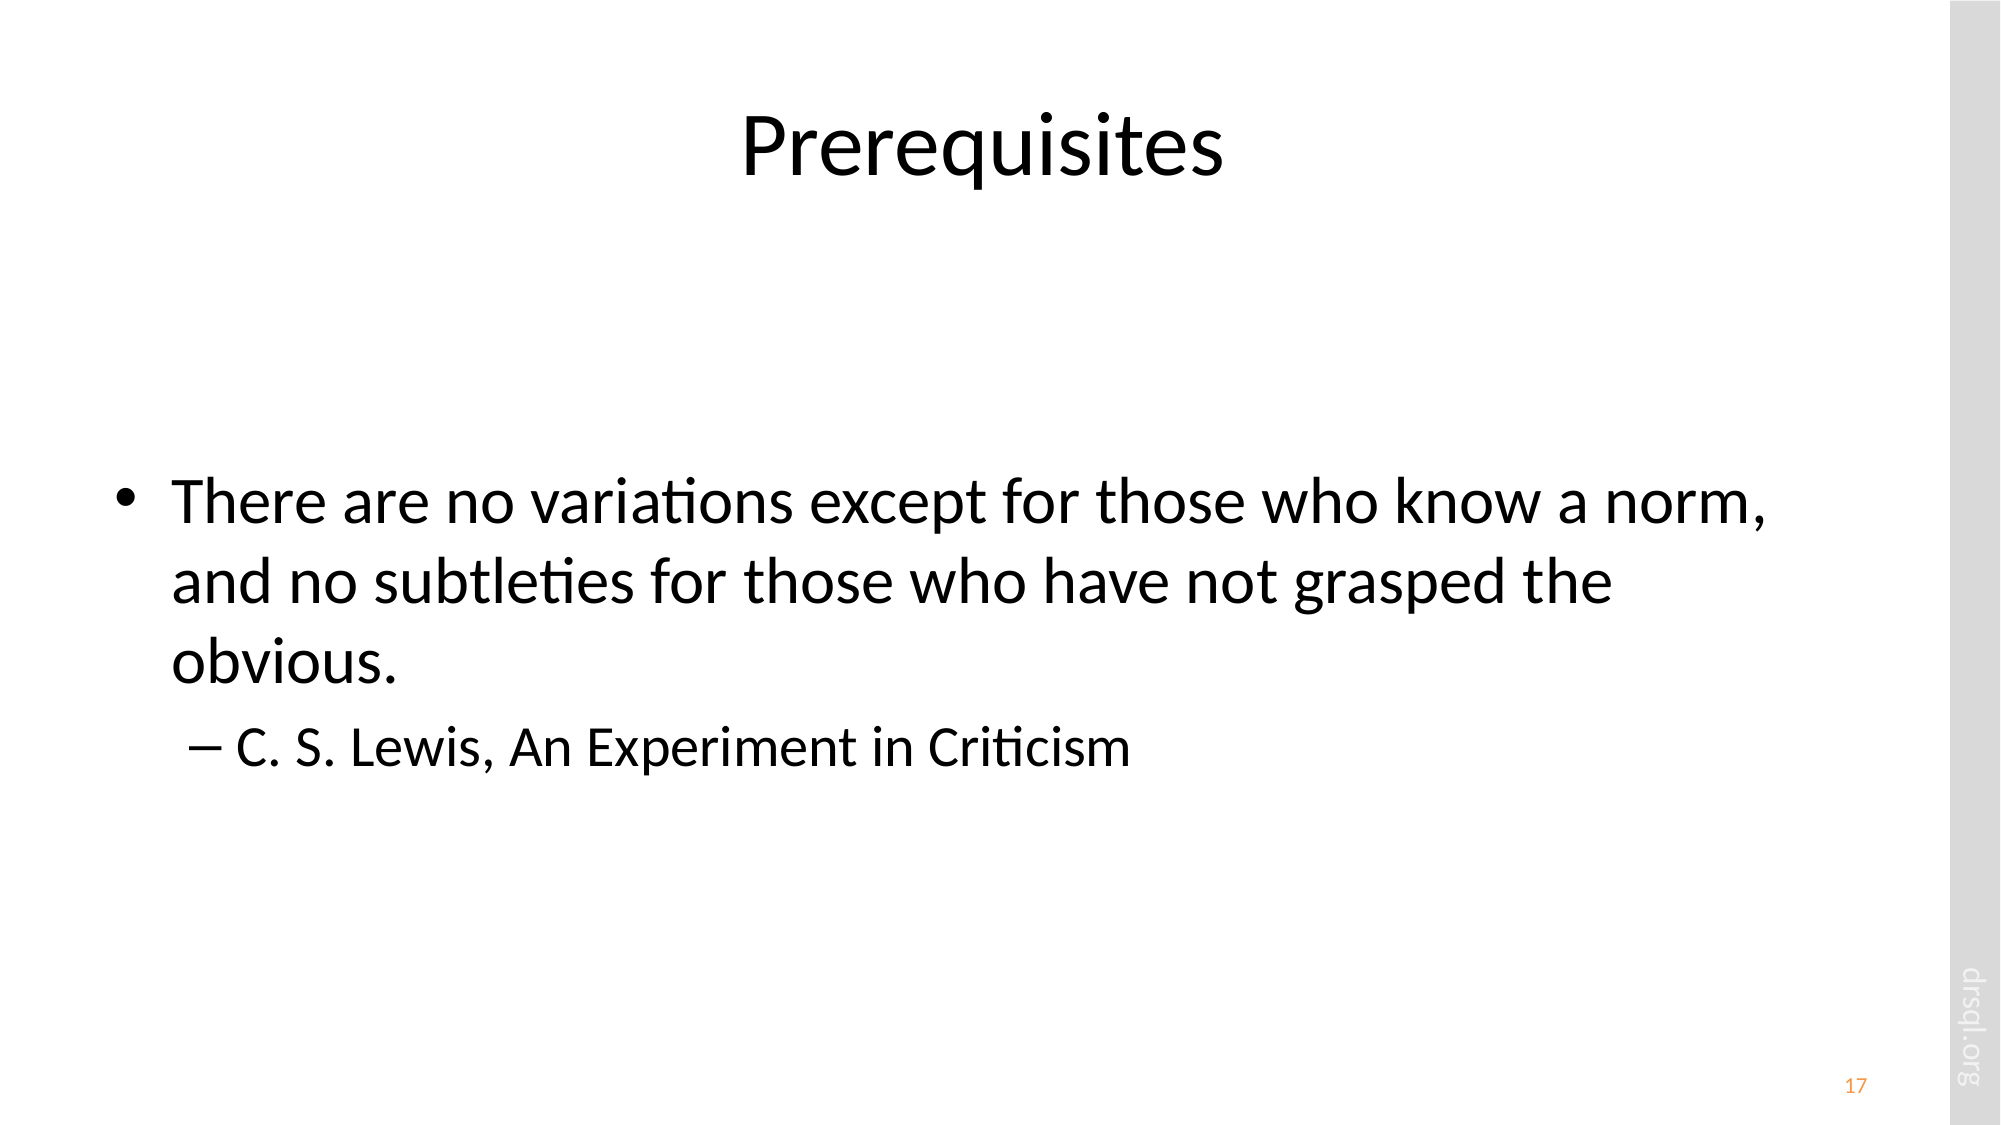

# Prerequisites

There are no variations except for those who know a norm, and no subtleties for those who have not grasped the obvious.
C. S. Lewis, An Experiment in Criticism